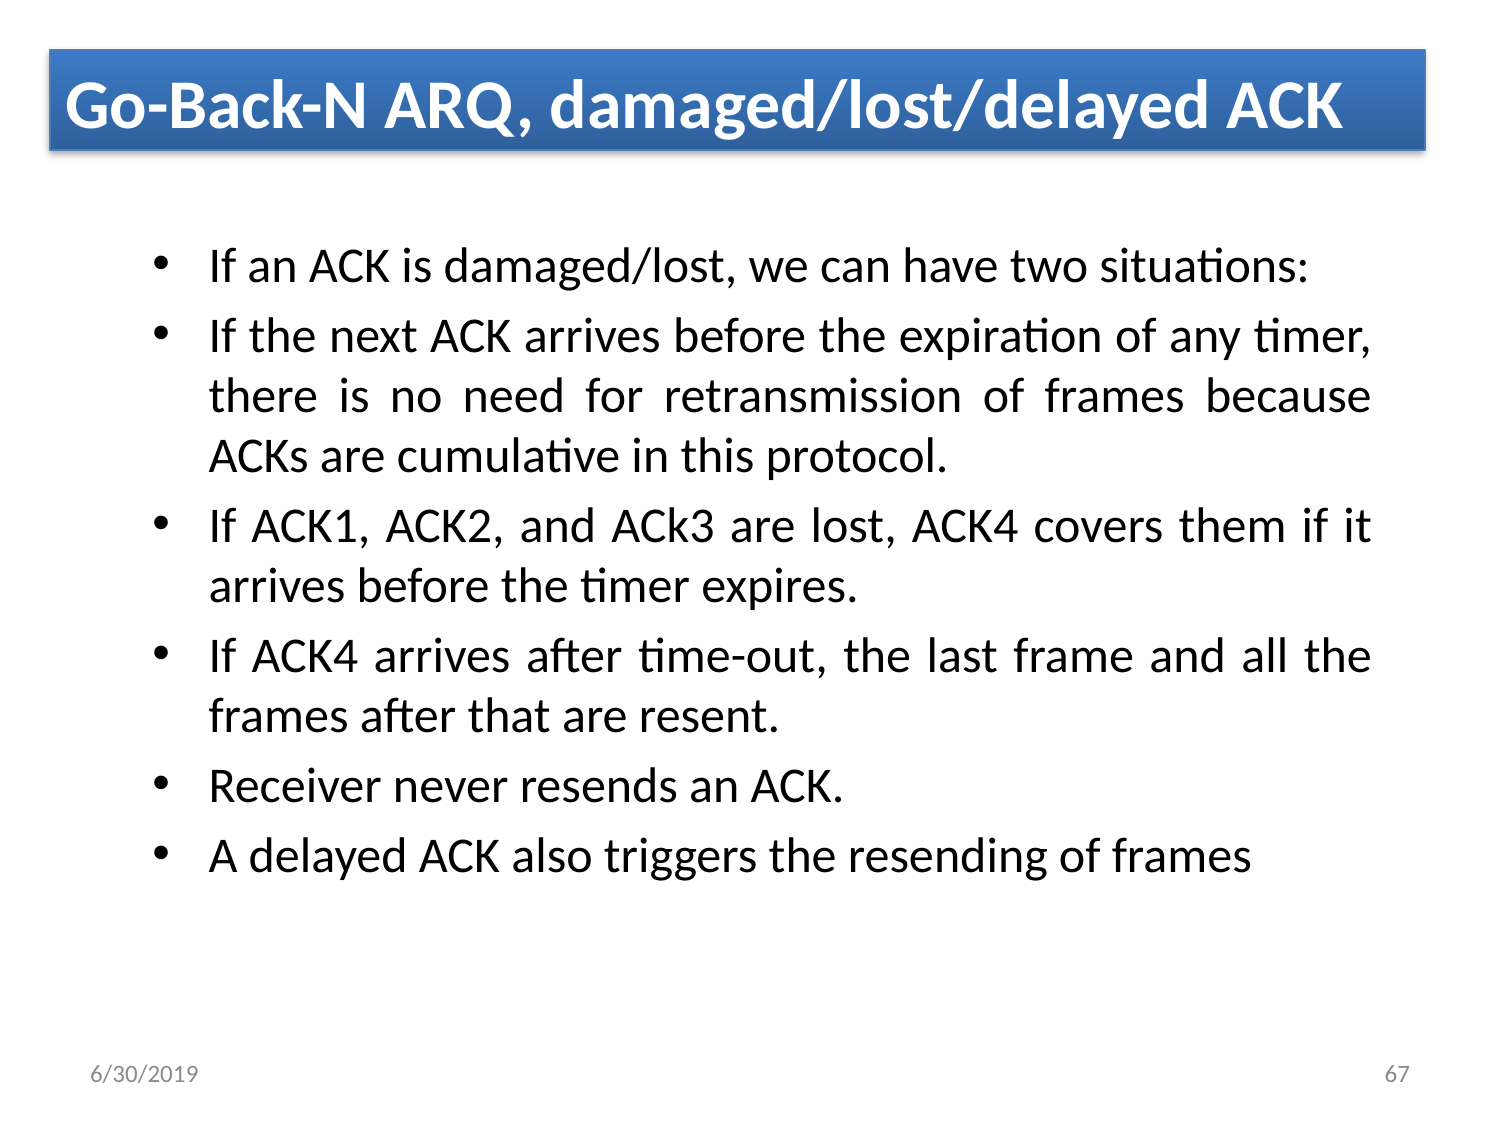

# Go-Back-N ARQ, damaged/lost/delayed ACK
If an ACK is damaged/lost, we can have two situations:
If the next ACK arrives before the expiration of any timer, there is no need for retransmission of frames because ACKs are cumulative in this protocol.
If ACK1, ACK2, and ACk3 are lost, ACK4 covers them if it arrives before the timer expires.
If ACK4 arrives after time-out, the last frame and all the frames after that are resent.
Receiver never resends an ACK.
A delayed ACK also triggers the resending of frames
6/30/2019
67